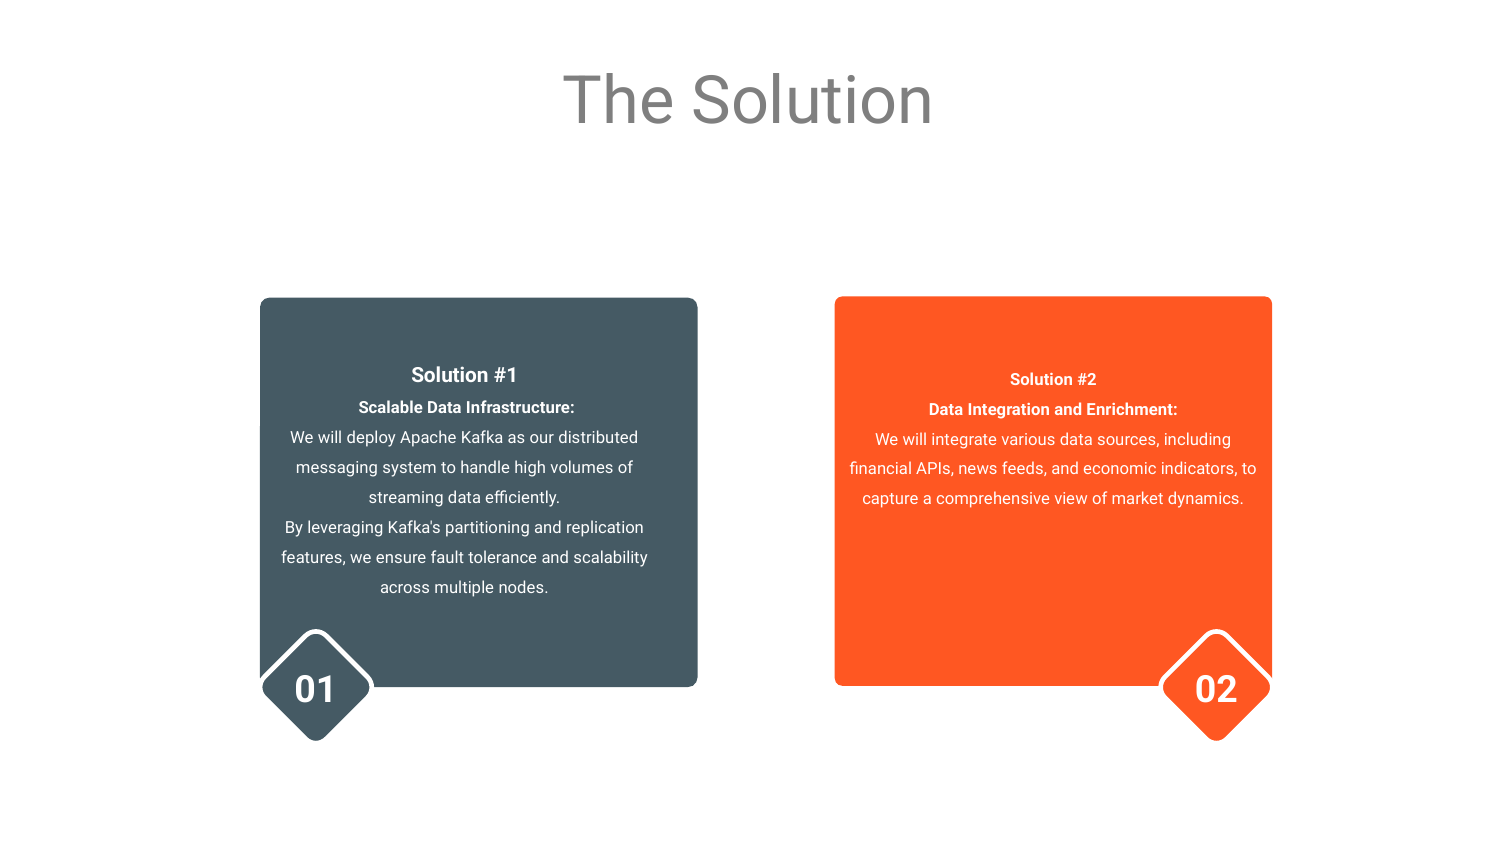

# The Solution

Solution #1
 Scalable Data Infrastructure:
We will deploy Apache Kafka as our distributed messaging system to handle high volumes of streaming data efficiently.
By leveraging Kafka's partitioning and replication features, we ensure fault tolerance and scalability across multiple nodes.

Solution #2
Data Integration and Enrichment:
We will integrate various data sources, including financial APIs, news feeds, and economic indicators, to capture a comprehensive view of market dynamics.

01
02